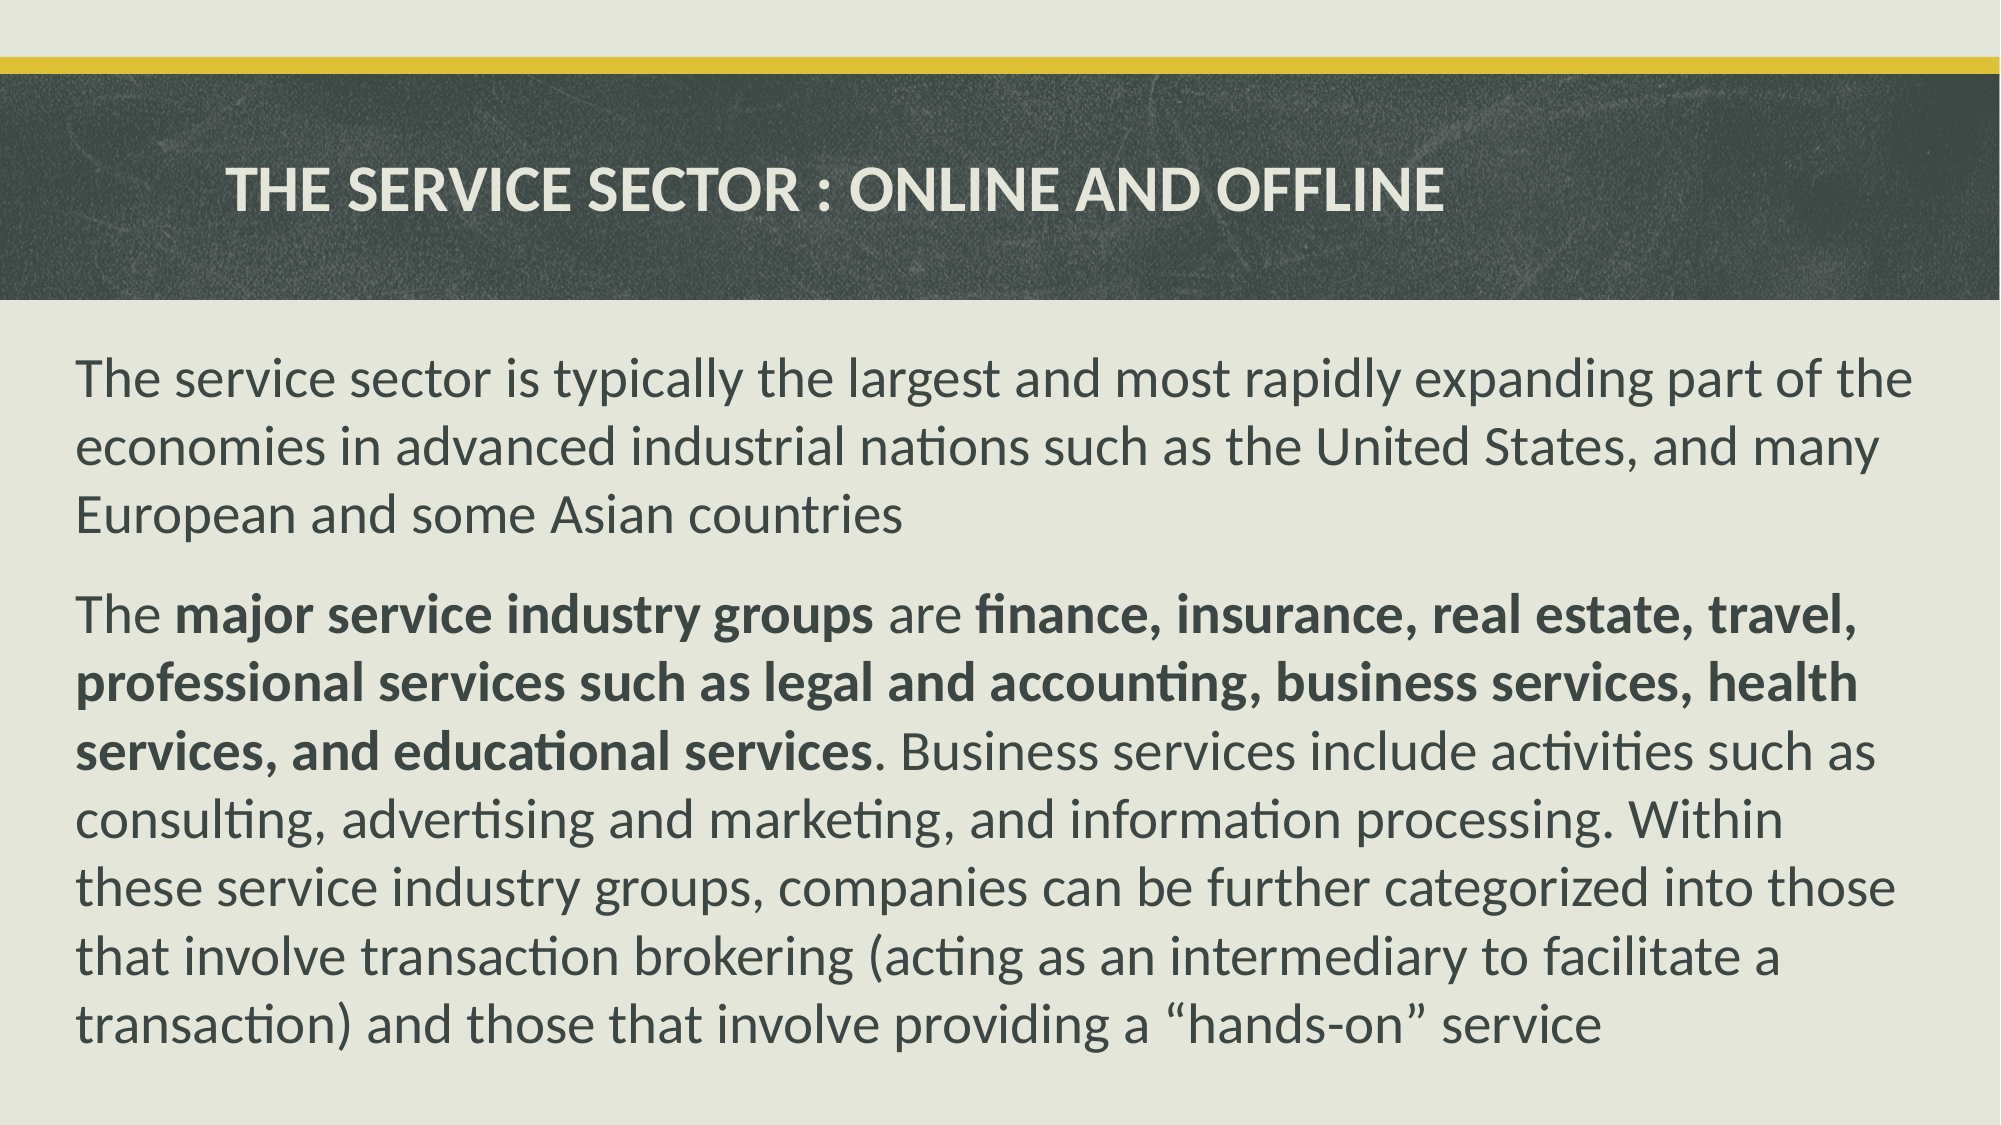

# THE SERVICE SECTOR : ONLINE AND OFFLINE
The service sector is typically the largest and most rapidly expanding part of the economies in advanced industrial nations such as the United States, and many European and some Asian countries
The major service industry groups are finance, insurance, real estate, travel, professional services such as legal and accounting, business services, health services, and educational services. Business services include activities such as consulting, advertising and marketing, and information processing. Within these service industry groups, companies can be further categorized into those that involve transaction brokering (acting as an intermediary to facilitate a transaction) and those that involve providing a “hands-on” service